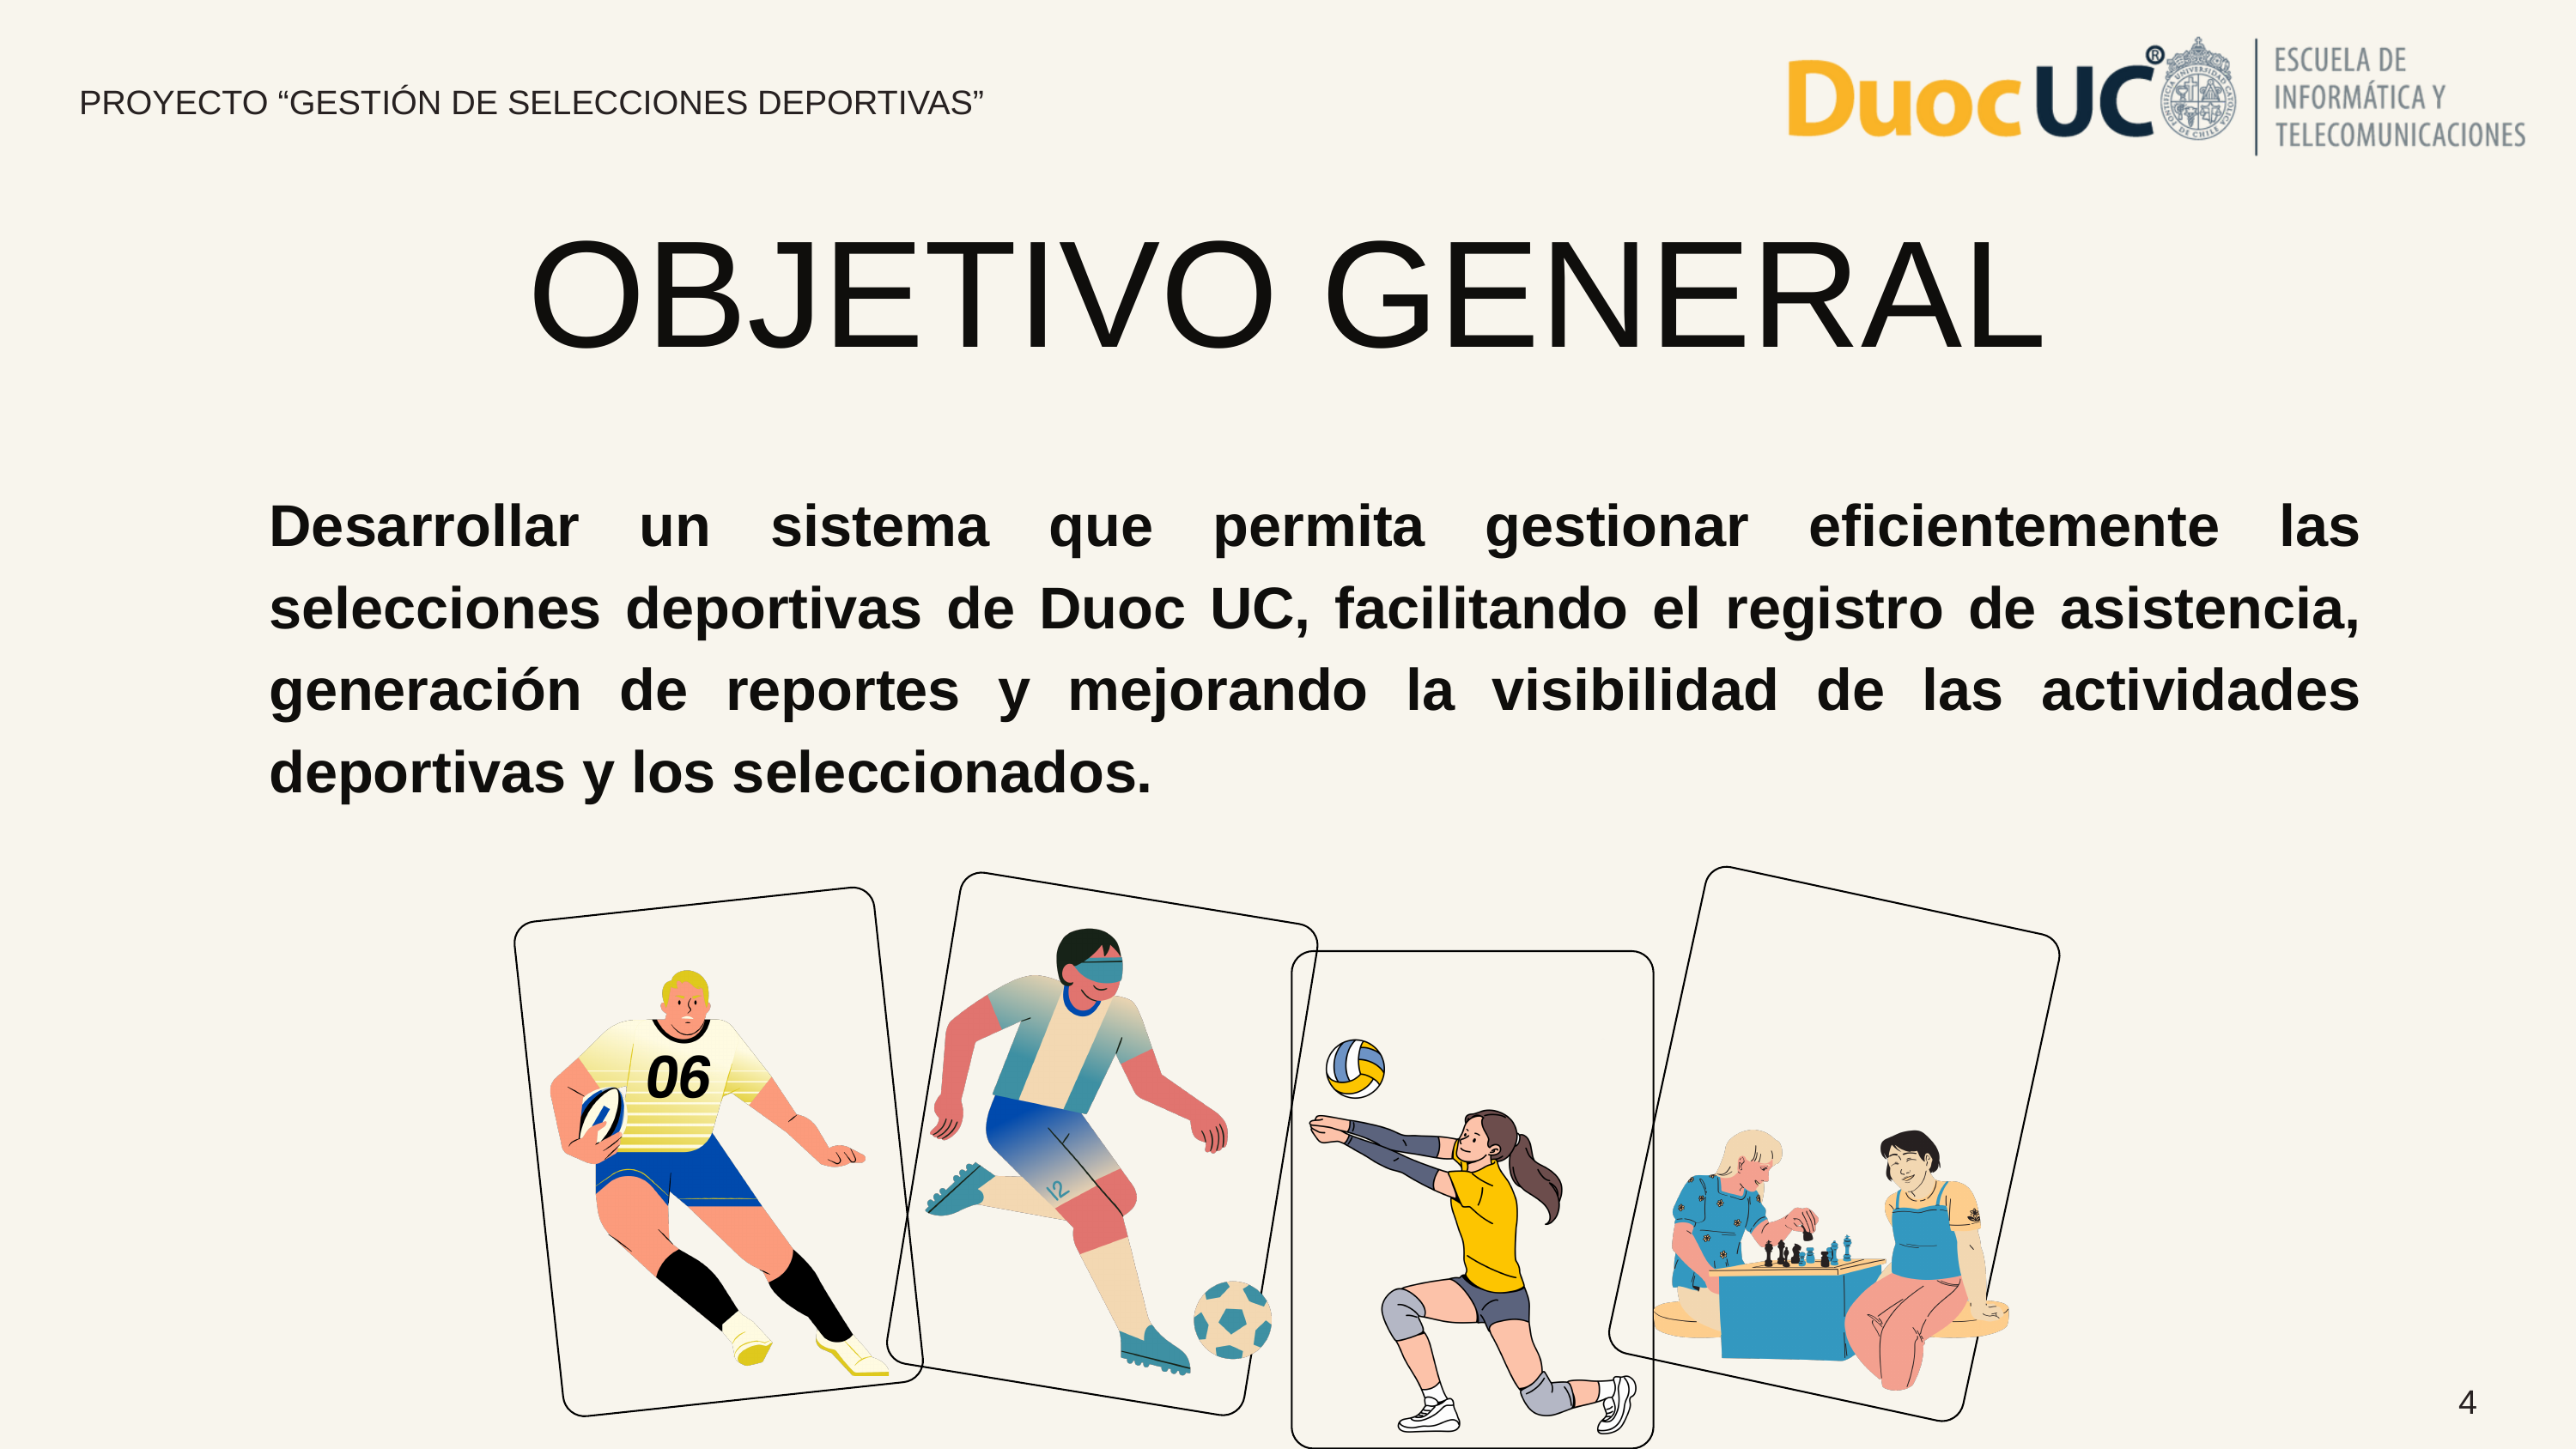

PROYECTO “GESTIÓN DE SELECCIONES DEPORTIVAS”
OBJETIVO GENERAL

Desarrollar un sistema que permita gestionar eficientemente las selecciones deportivas de Duoc UC, facilitando el registro de asistencia, generación de reportes y mejorando la visibilidad de las actividades deportivas y los seleccionados.

4